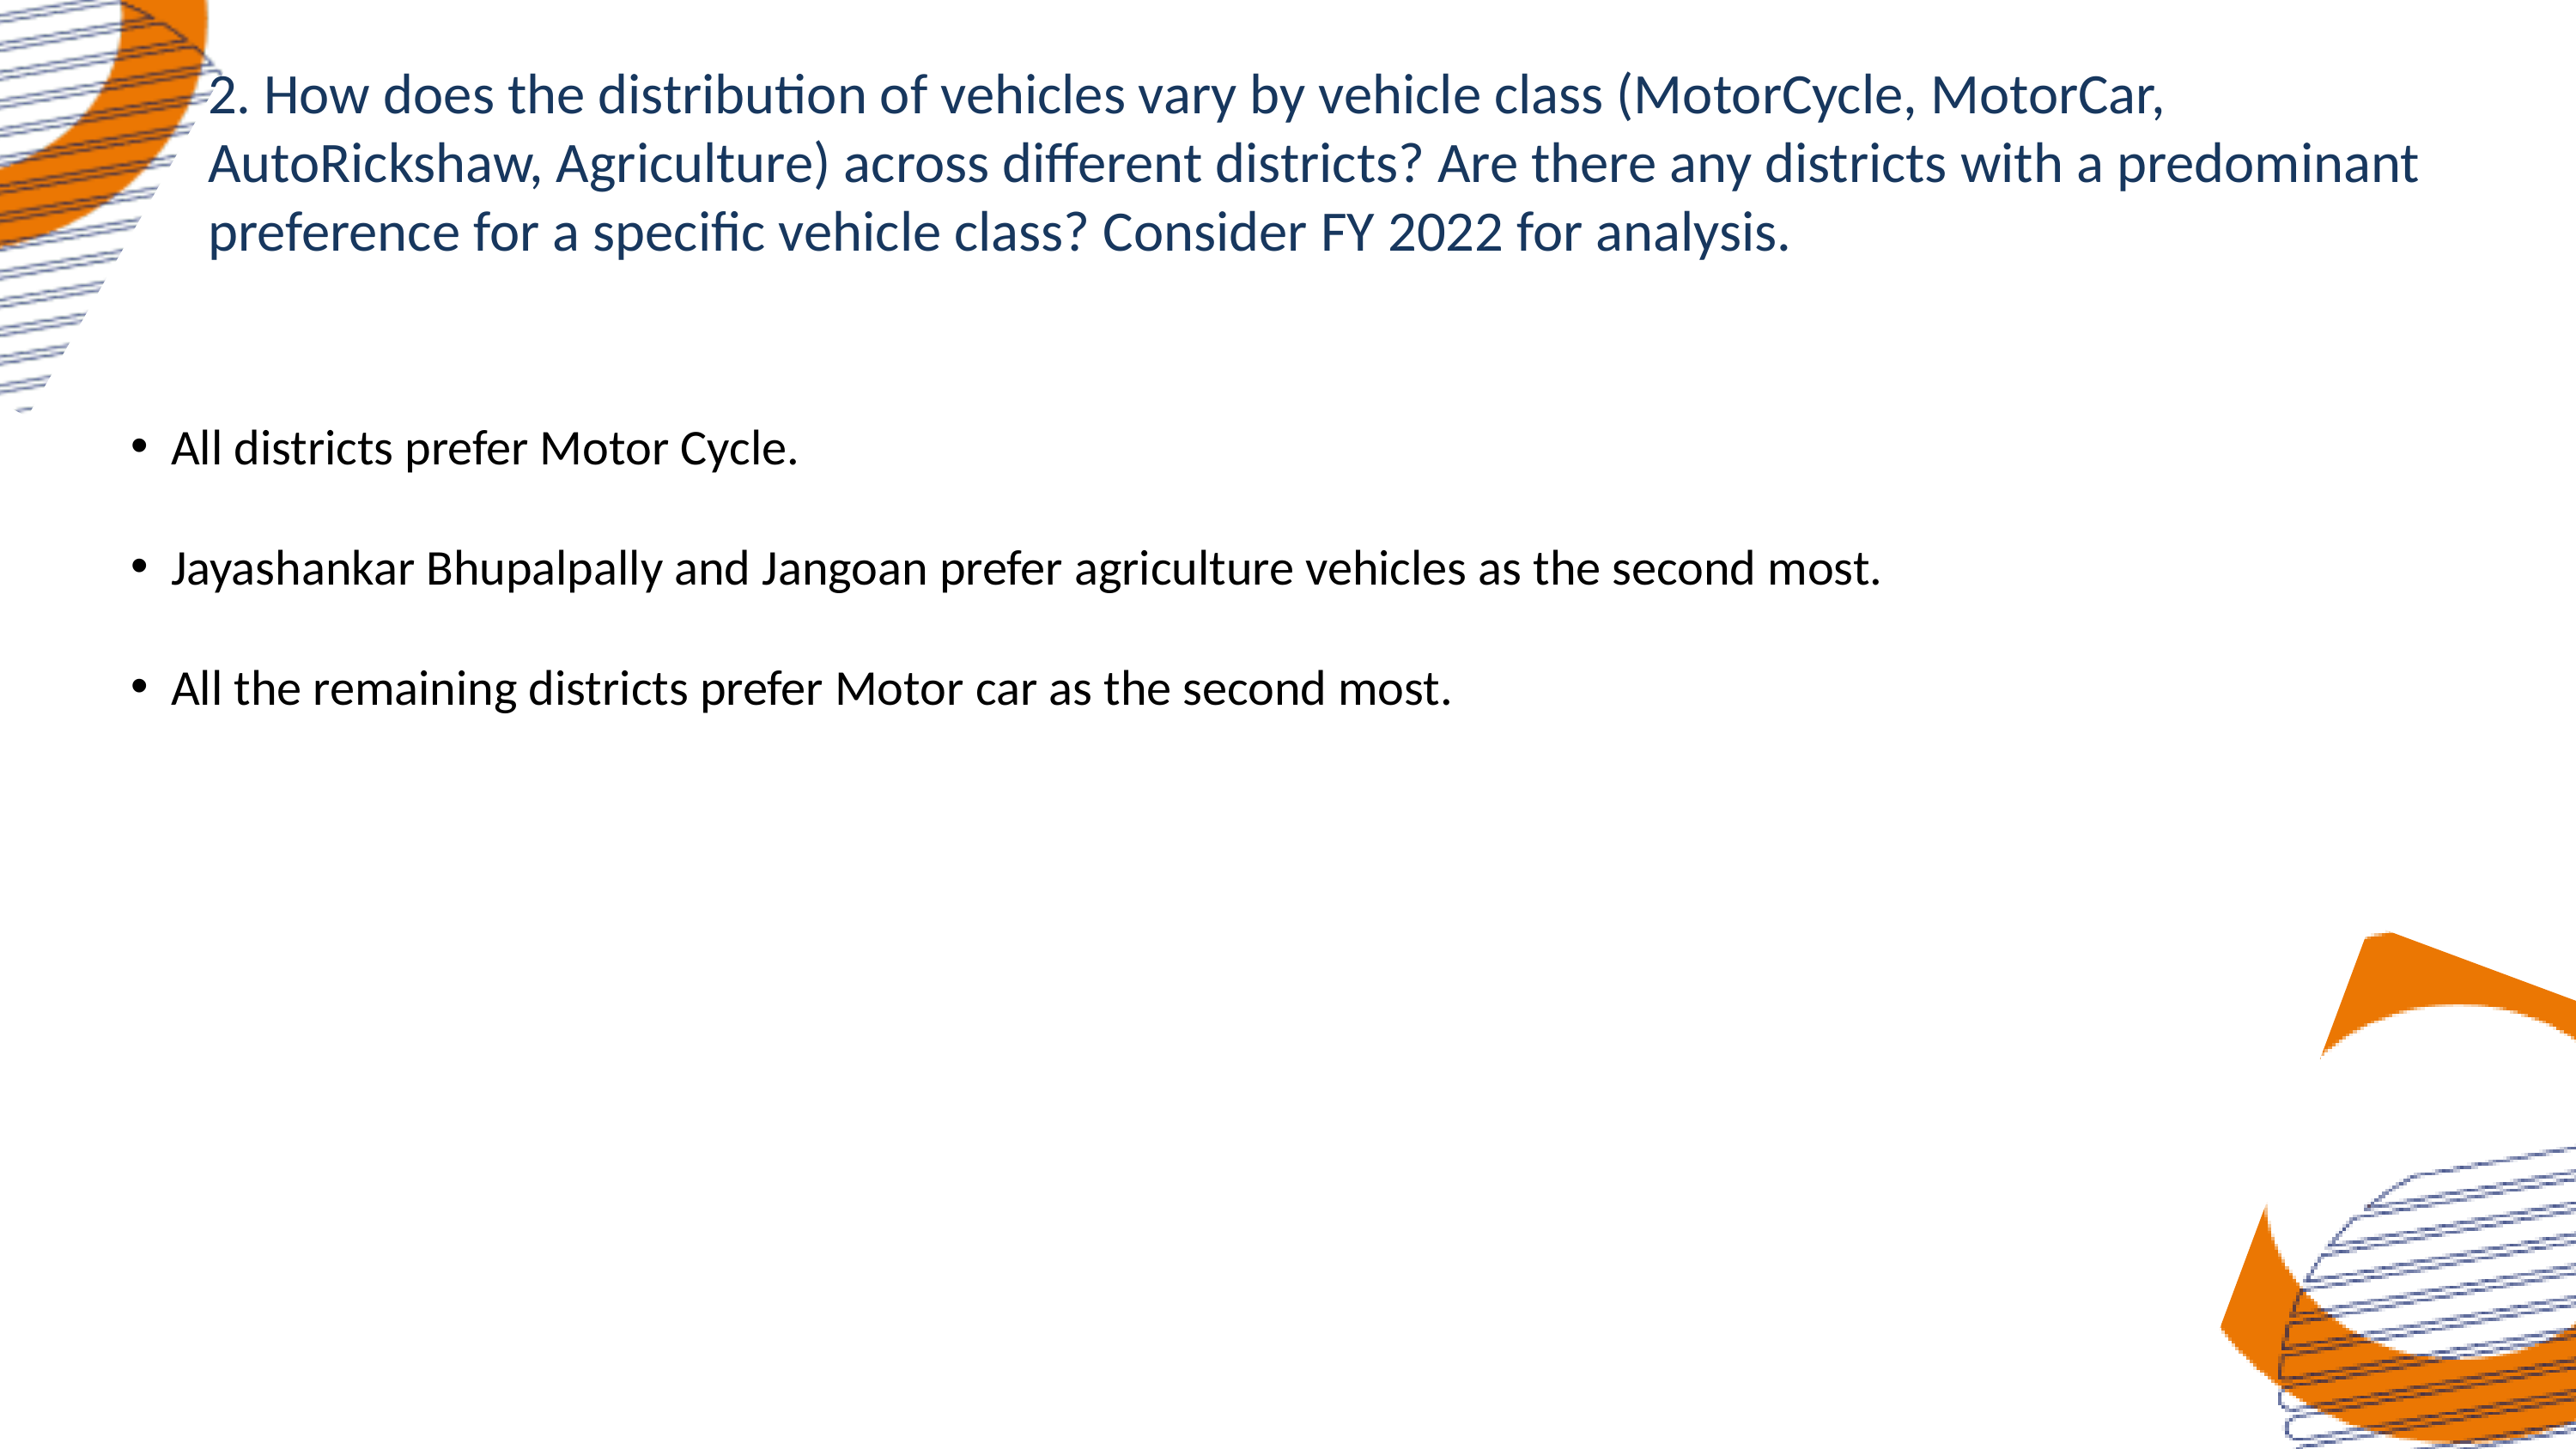

2. How does the distribution of vehicles vary by vehicle class (MotorCycle, MotorCar, AutoRickshaw, Agriculture) across different districts? Are there any districts with a predominant preference for a specific vehicle class? Consider FY 2022 for analysis.

All districts prefer Motor Cycle.

Jayashankar Bhupalpally and Jangoan prefer agriculture vehicles as the second most.

All the remaining districts prefer Motor car as the second most.